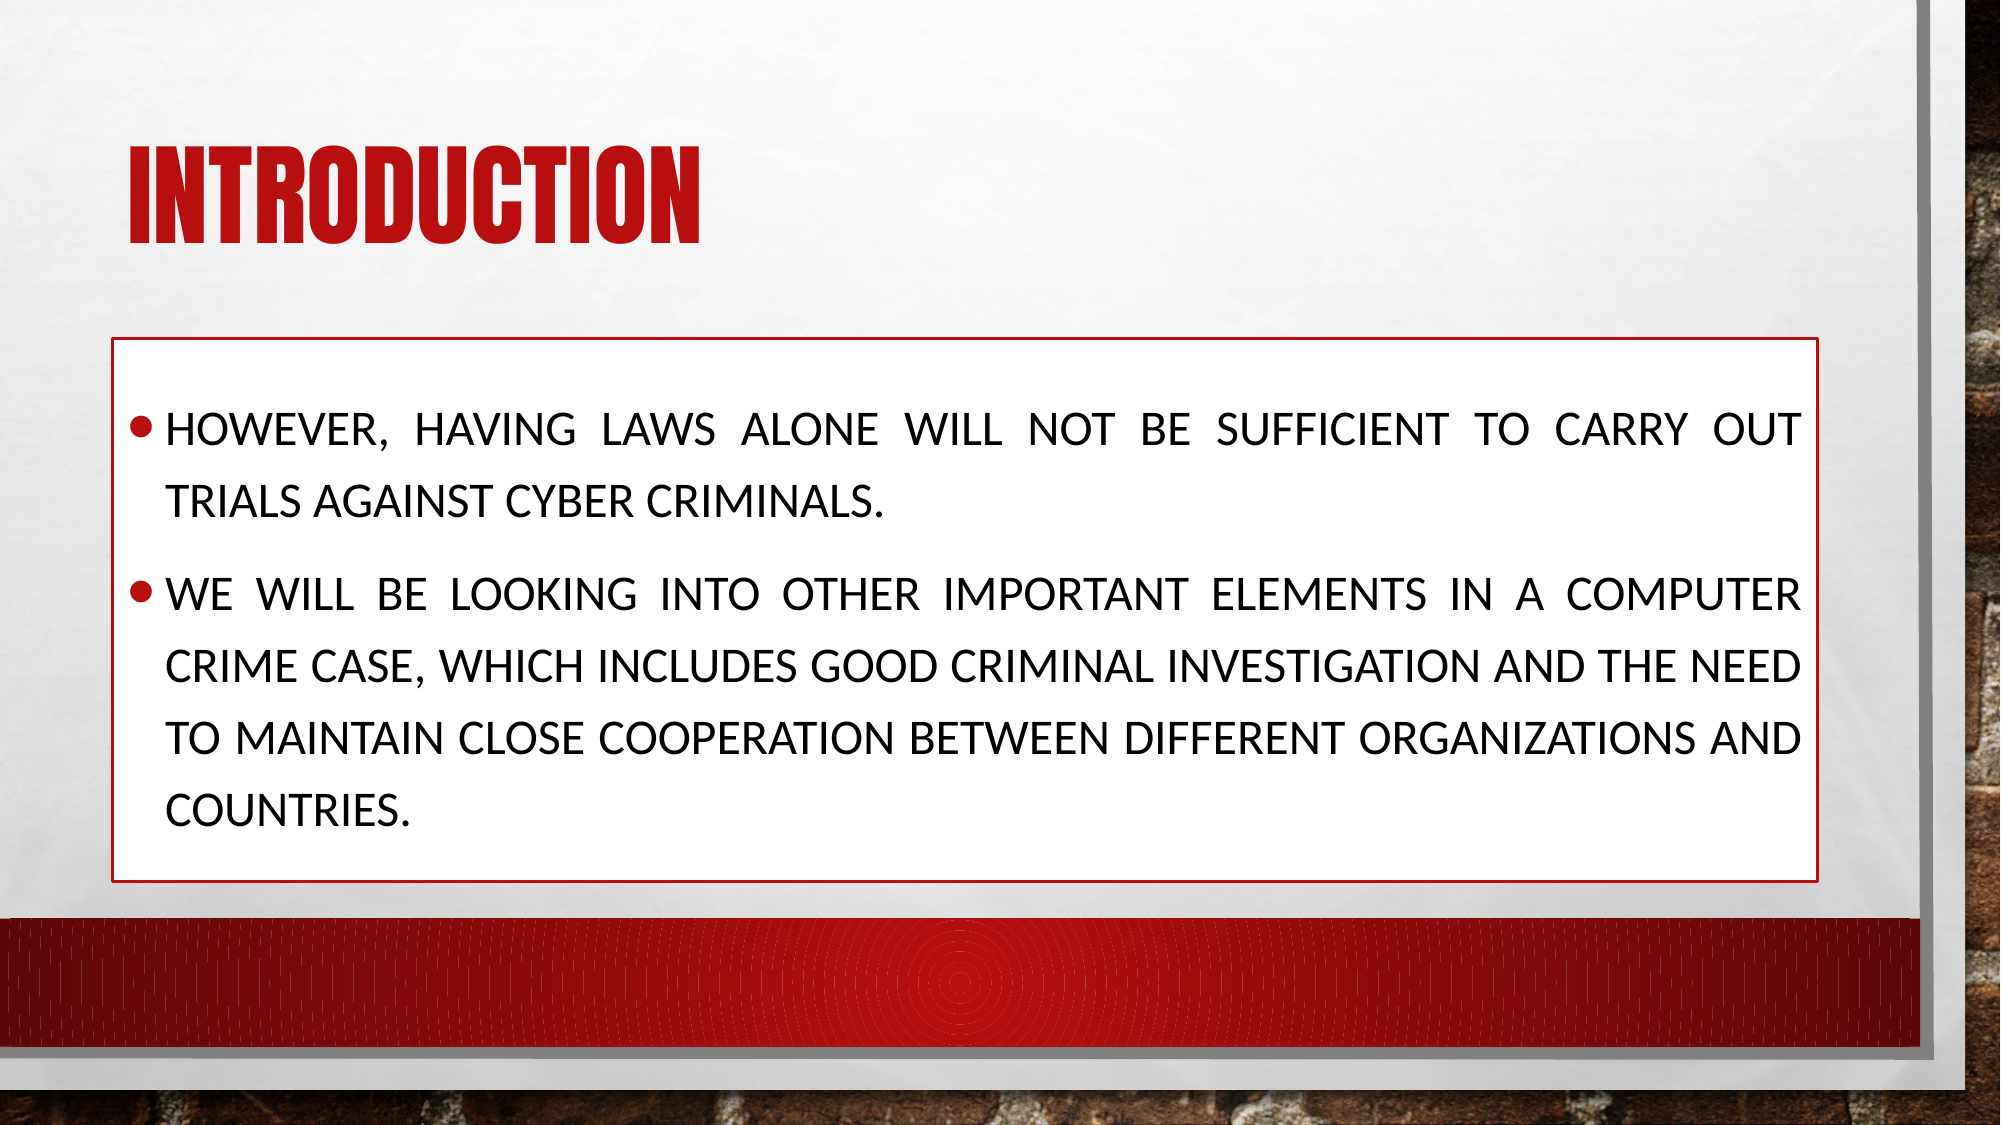

# Introduction
However, having laws alone will not be sufficient to carry out trials against cyber criminals.
We will be looking into other important elements in a computer crime case, which includes good criminal investigation and the need to maintain close cooperation between different organizations and countries.